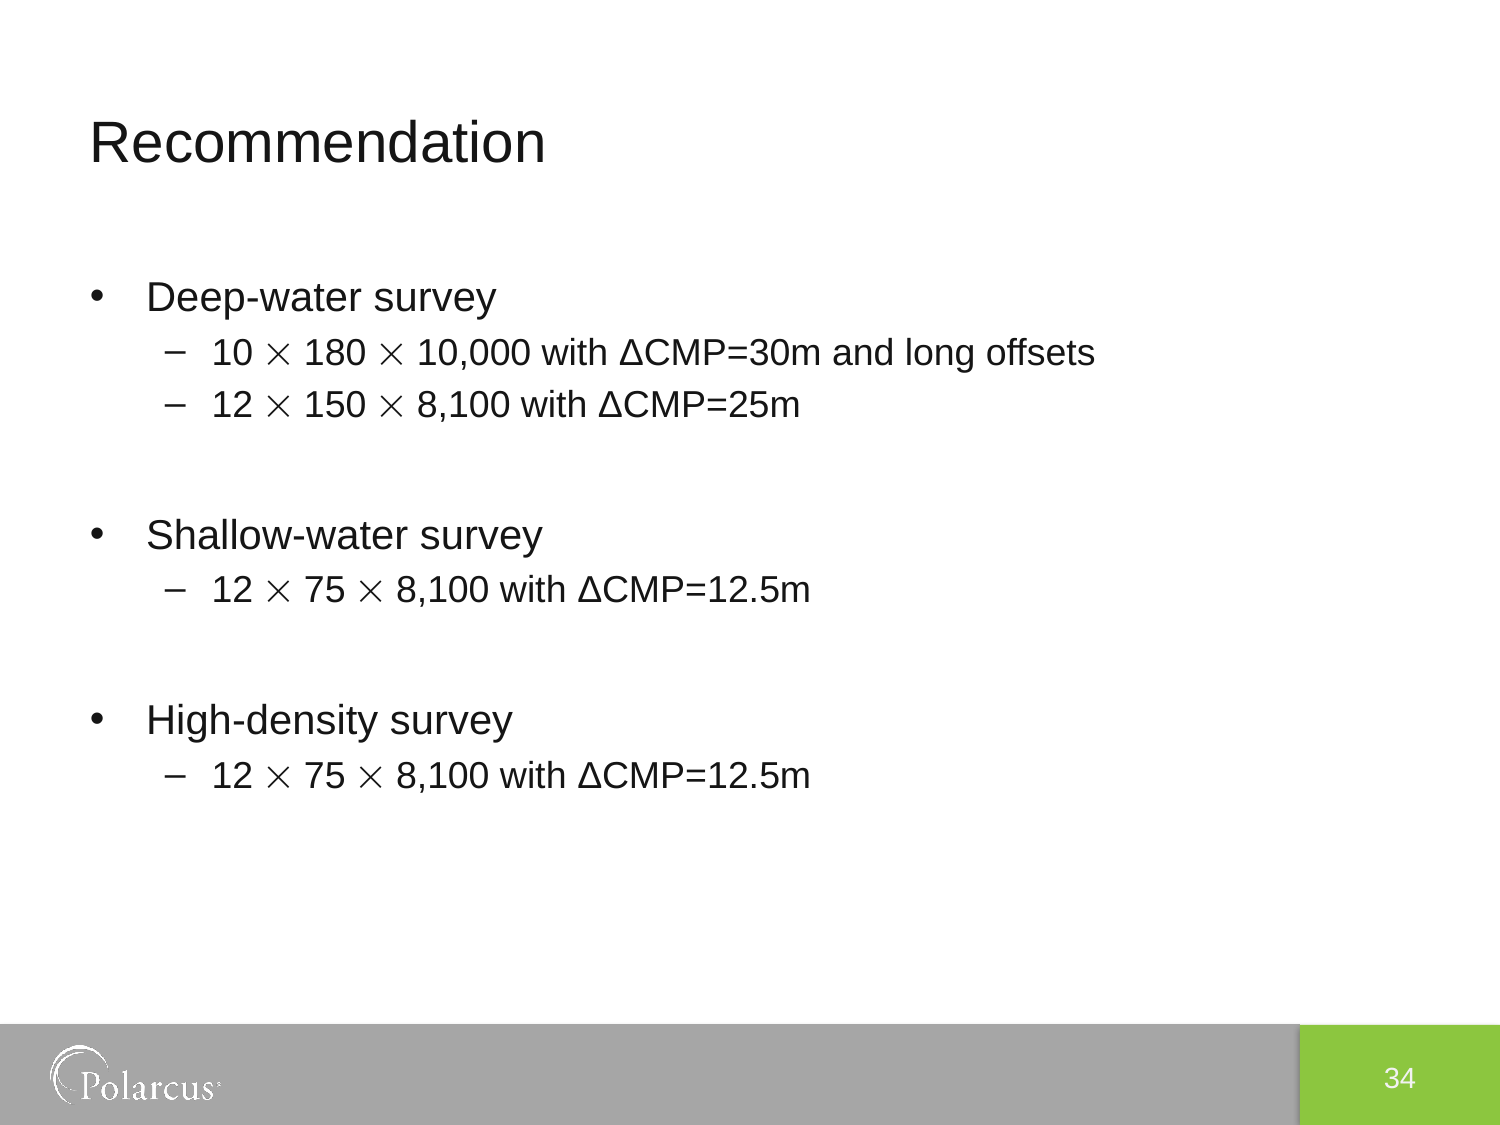

# Recommendation
Deep-water survey
10 × 180 × 10,000 with ΔCMP=30m and long offsets
12 × 150 × 8,100 with ΔCMP=25m

Shallow-water survey
12 × 75 × 8,100 with ΔCMP=12.5m

High-density survey
12 × 75 × 8,100 with ΔCMP=12.5m